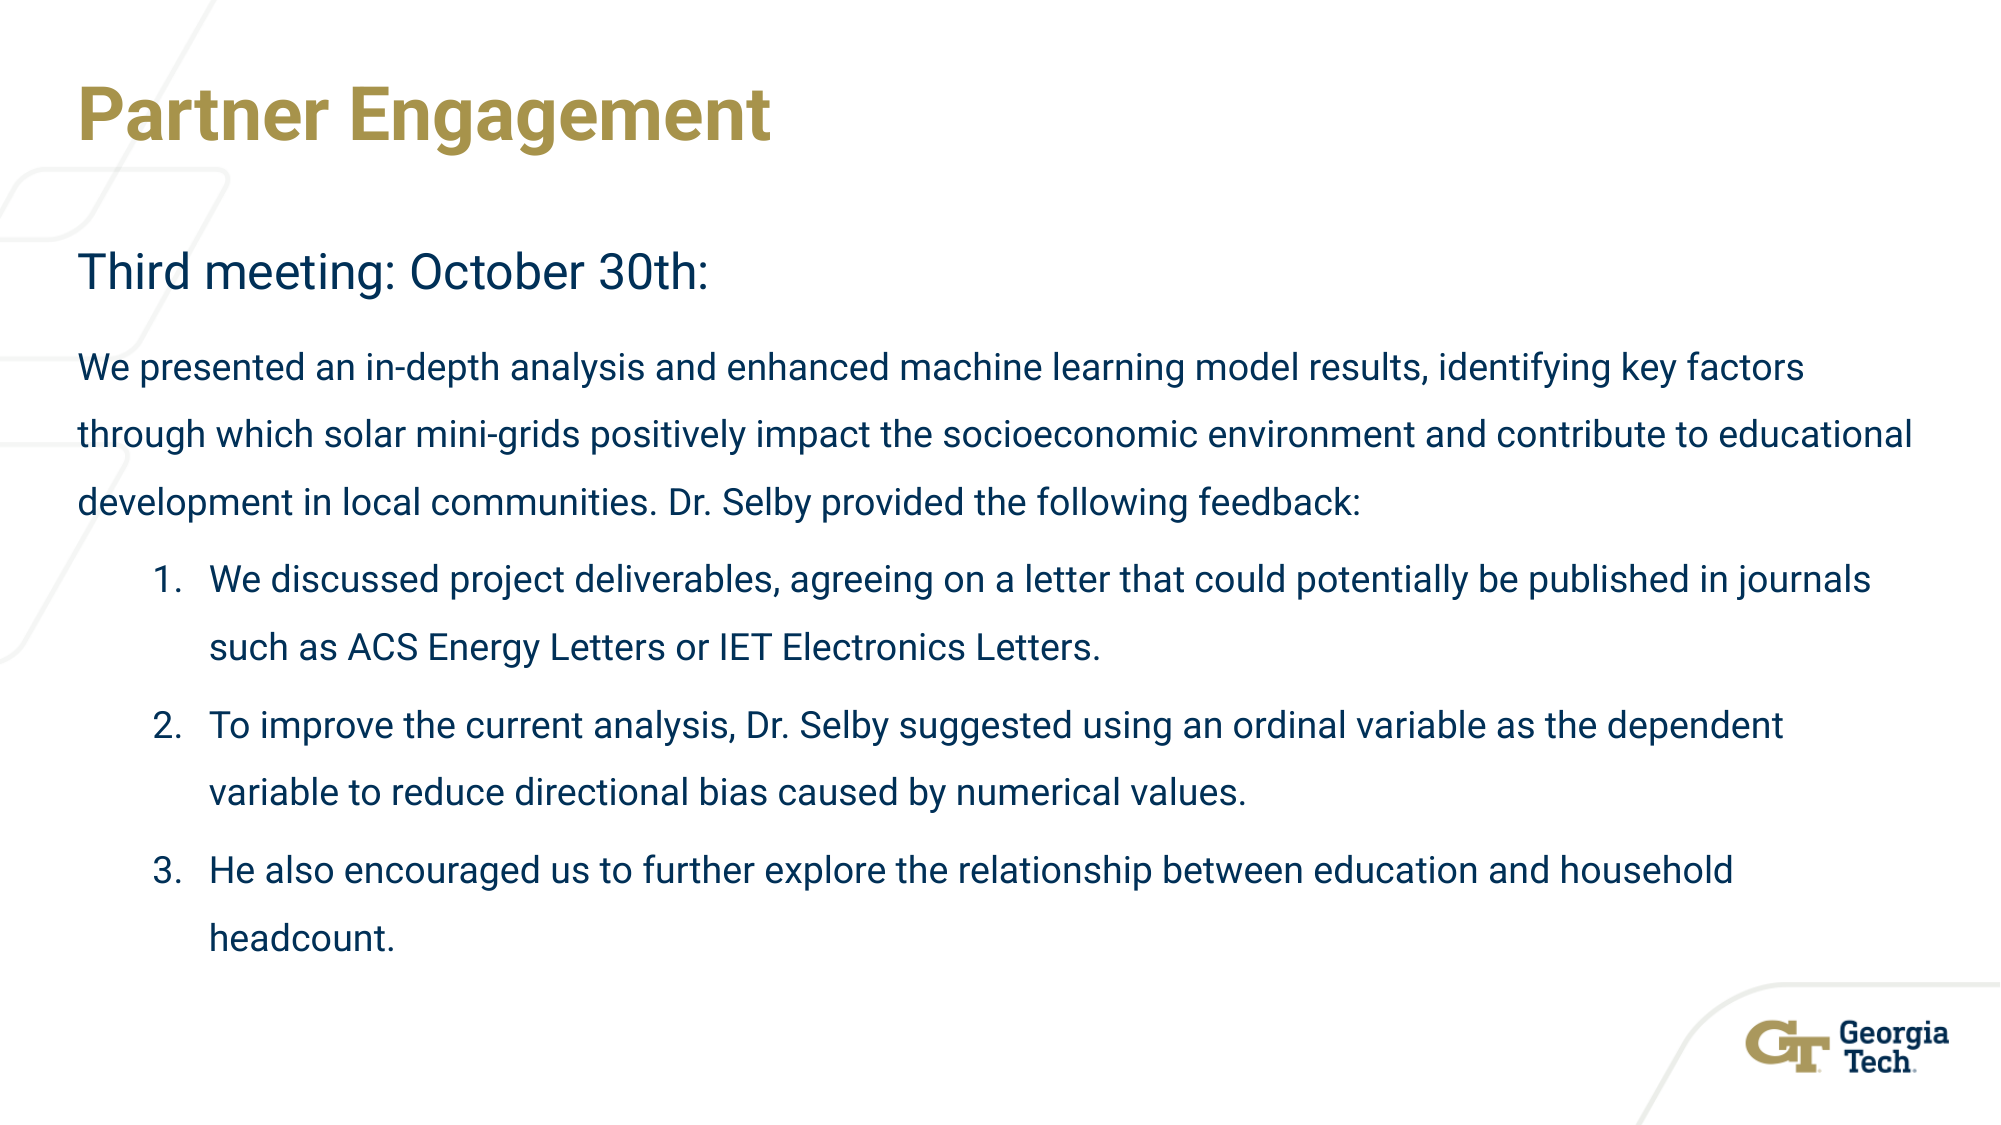

# Partner Engagement
Third meeting: October 30th:
We presented an in-depth analysis and enhanced machine learning model results, identifying key factors through which solar mini-grids positively impact the socioeconomic environment and contribute to educational development in local communities. Dr. Selby provided the following feedback:
We discussed project deliverables, agreeing on a letter that could potentially be published in journals such as ACS Energy Letters or IET Electronics Letters.
To improve the current analysis, Dr. Selby suggested using an ordinal variable as the dependent variable to reduce directional bias caused by numerical values.
He also encouraged us to further explore the relationship between education and household headcount.